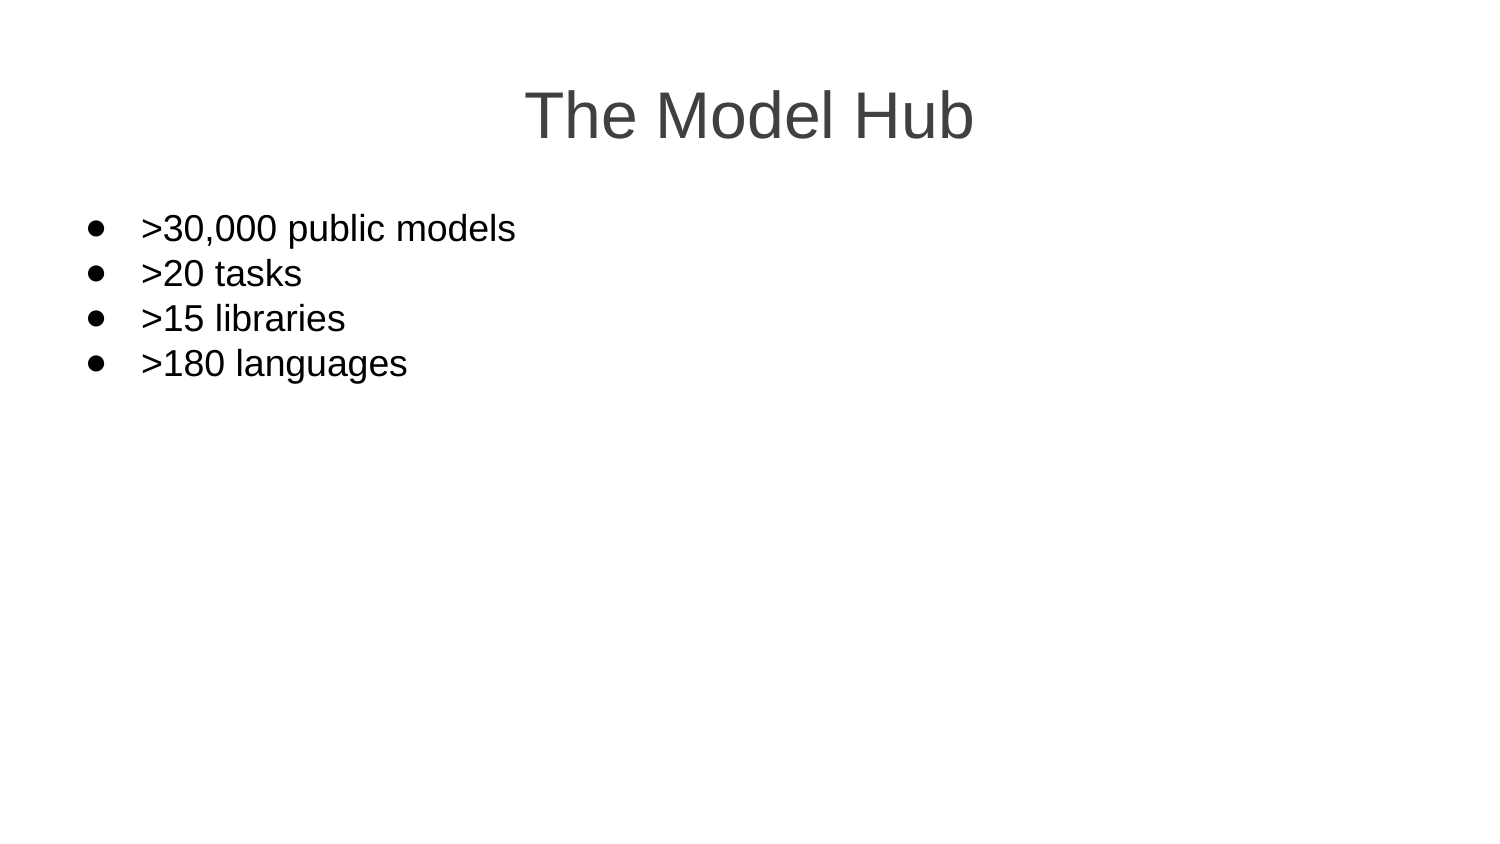

# The Model Hub
>30,000 public models
>20 tasks
>15 libraries
>180 languages